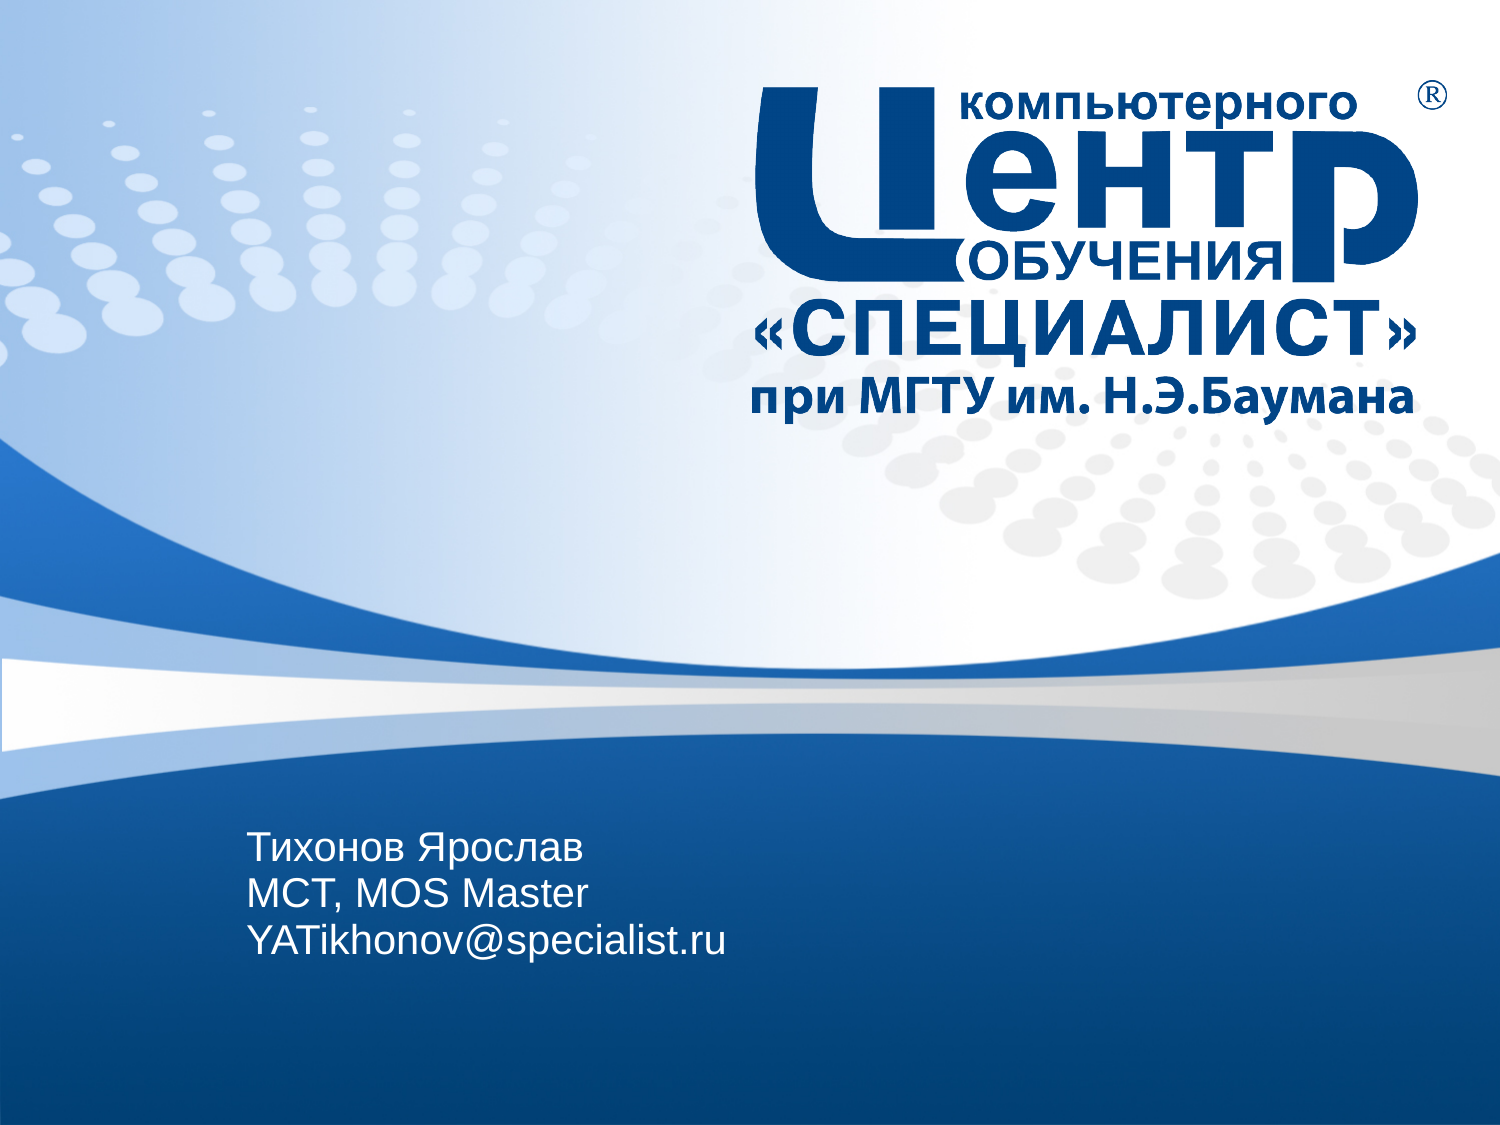

# Тихонов Ярослав MCT, MOS Master YATikhonov@specialist.ru